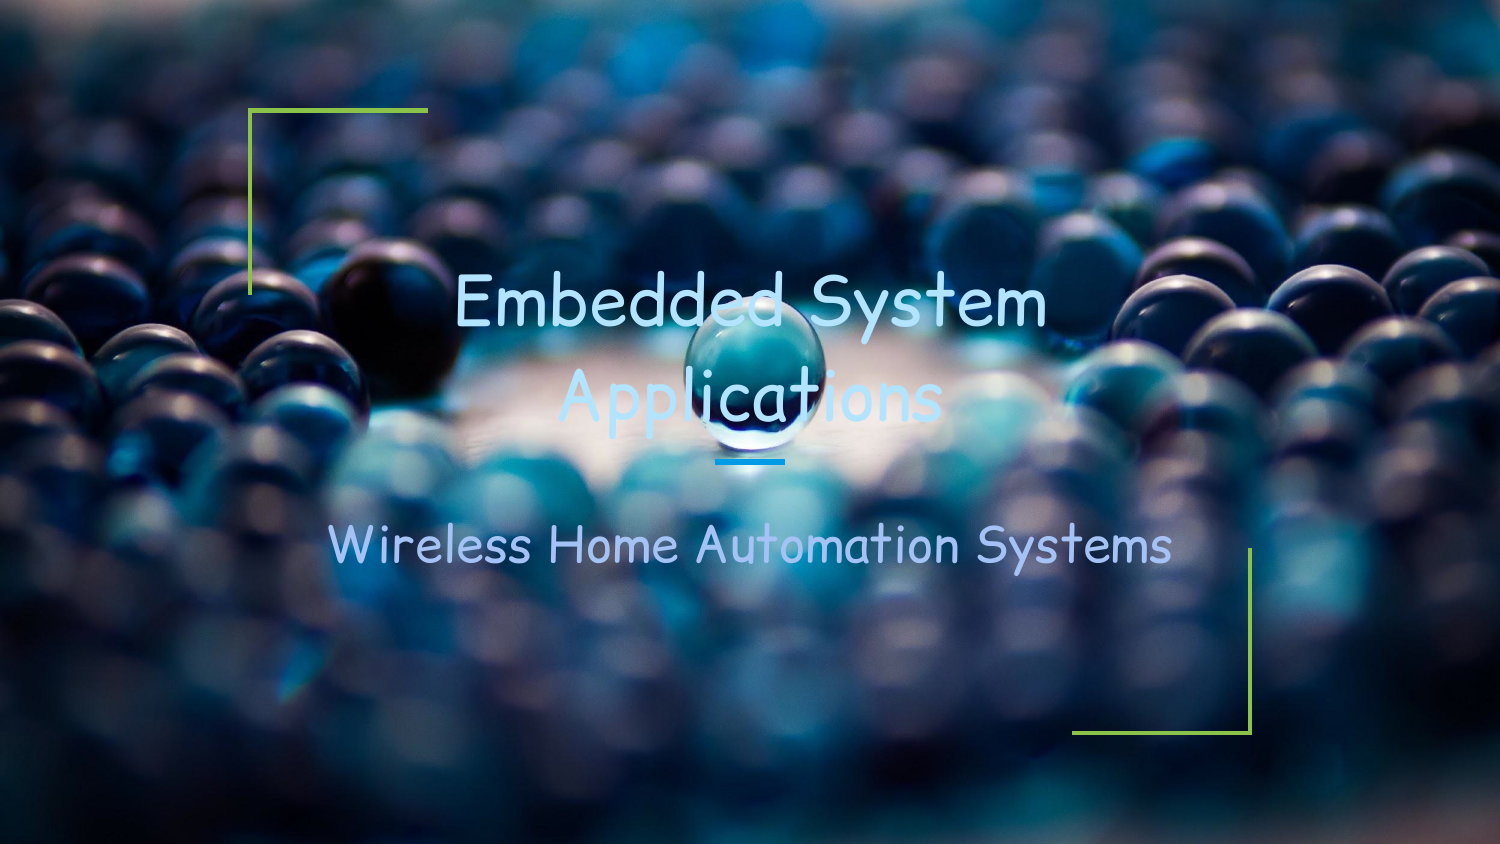

# Embedded System Applications
Wireless Home Automation Systems